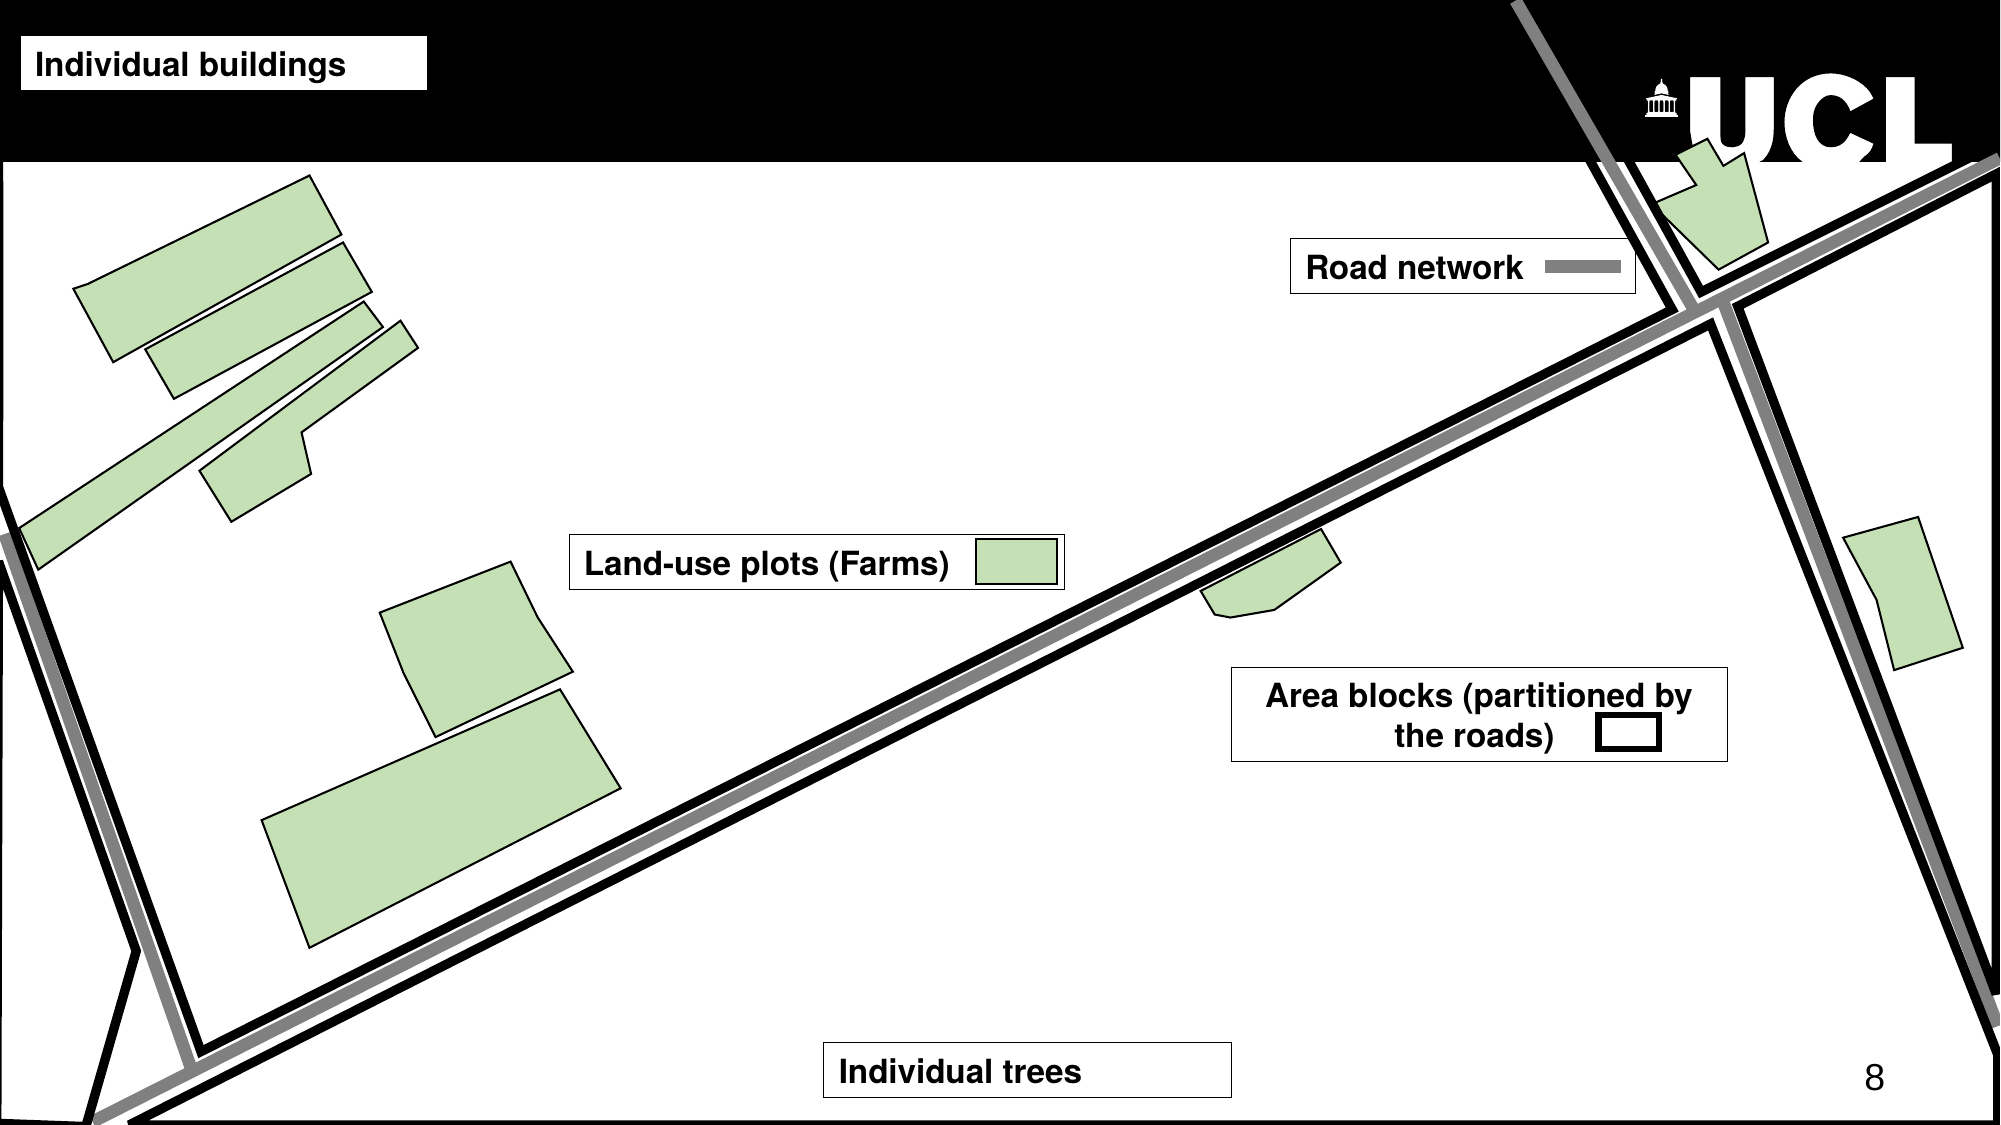

Individual buildings

Road network

Land-use plots (Farms)

Area blocks (partitioned by the roads)

Individual trees
8